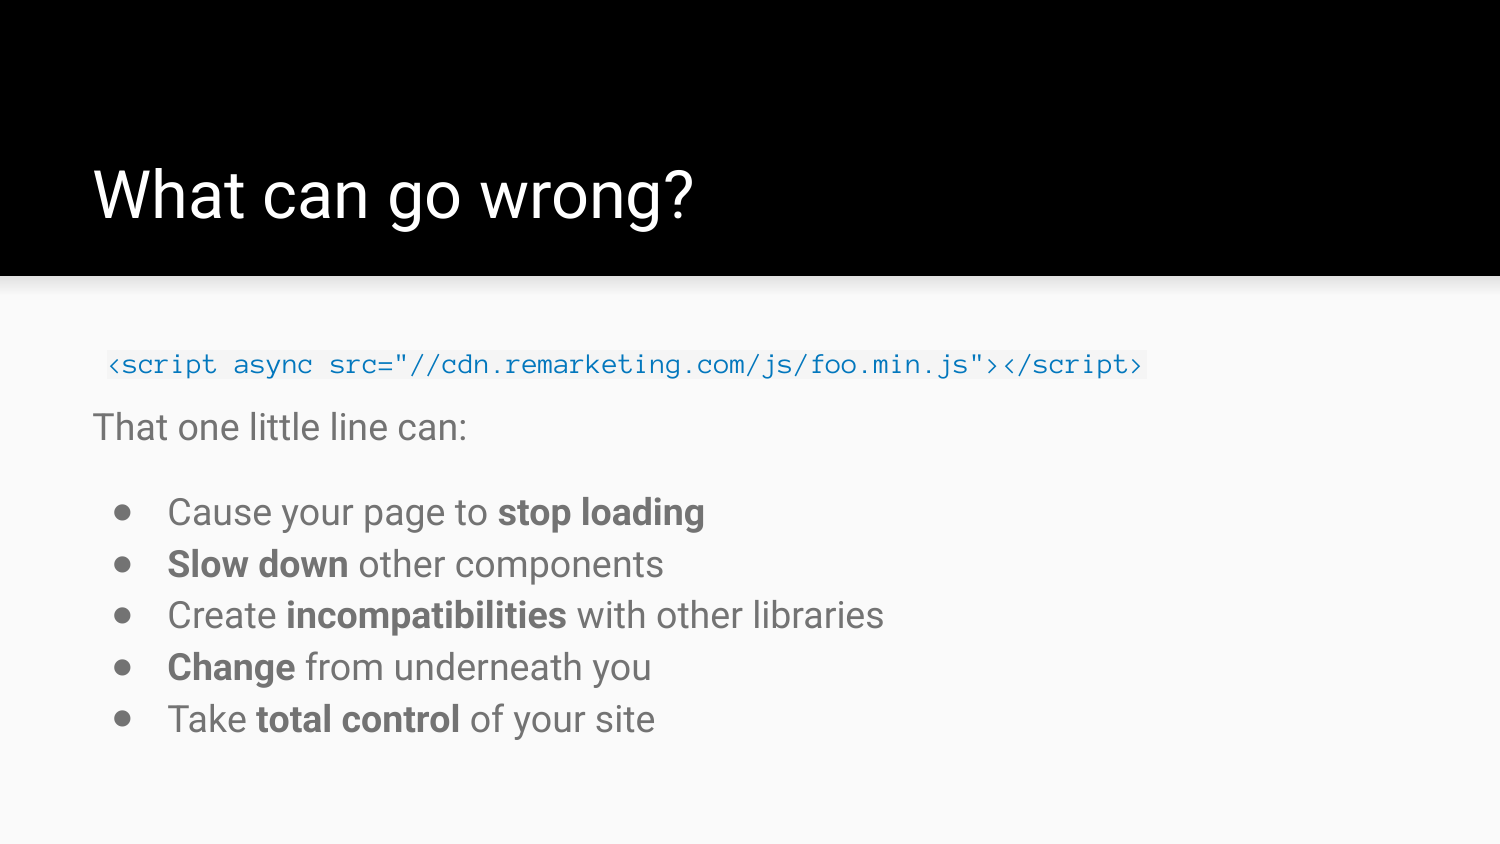

# What can go wrong?
<script async src="//cdn.remarketing.com/js/foo.min.js"></script>
That one little line can:
Cause your page to stop loading
Slow down other components
Create incompatibilities with other libraries
Change from underneath you
Take total control of your site